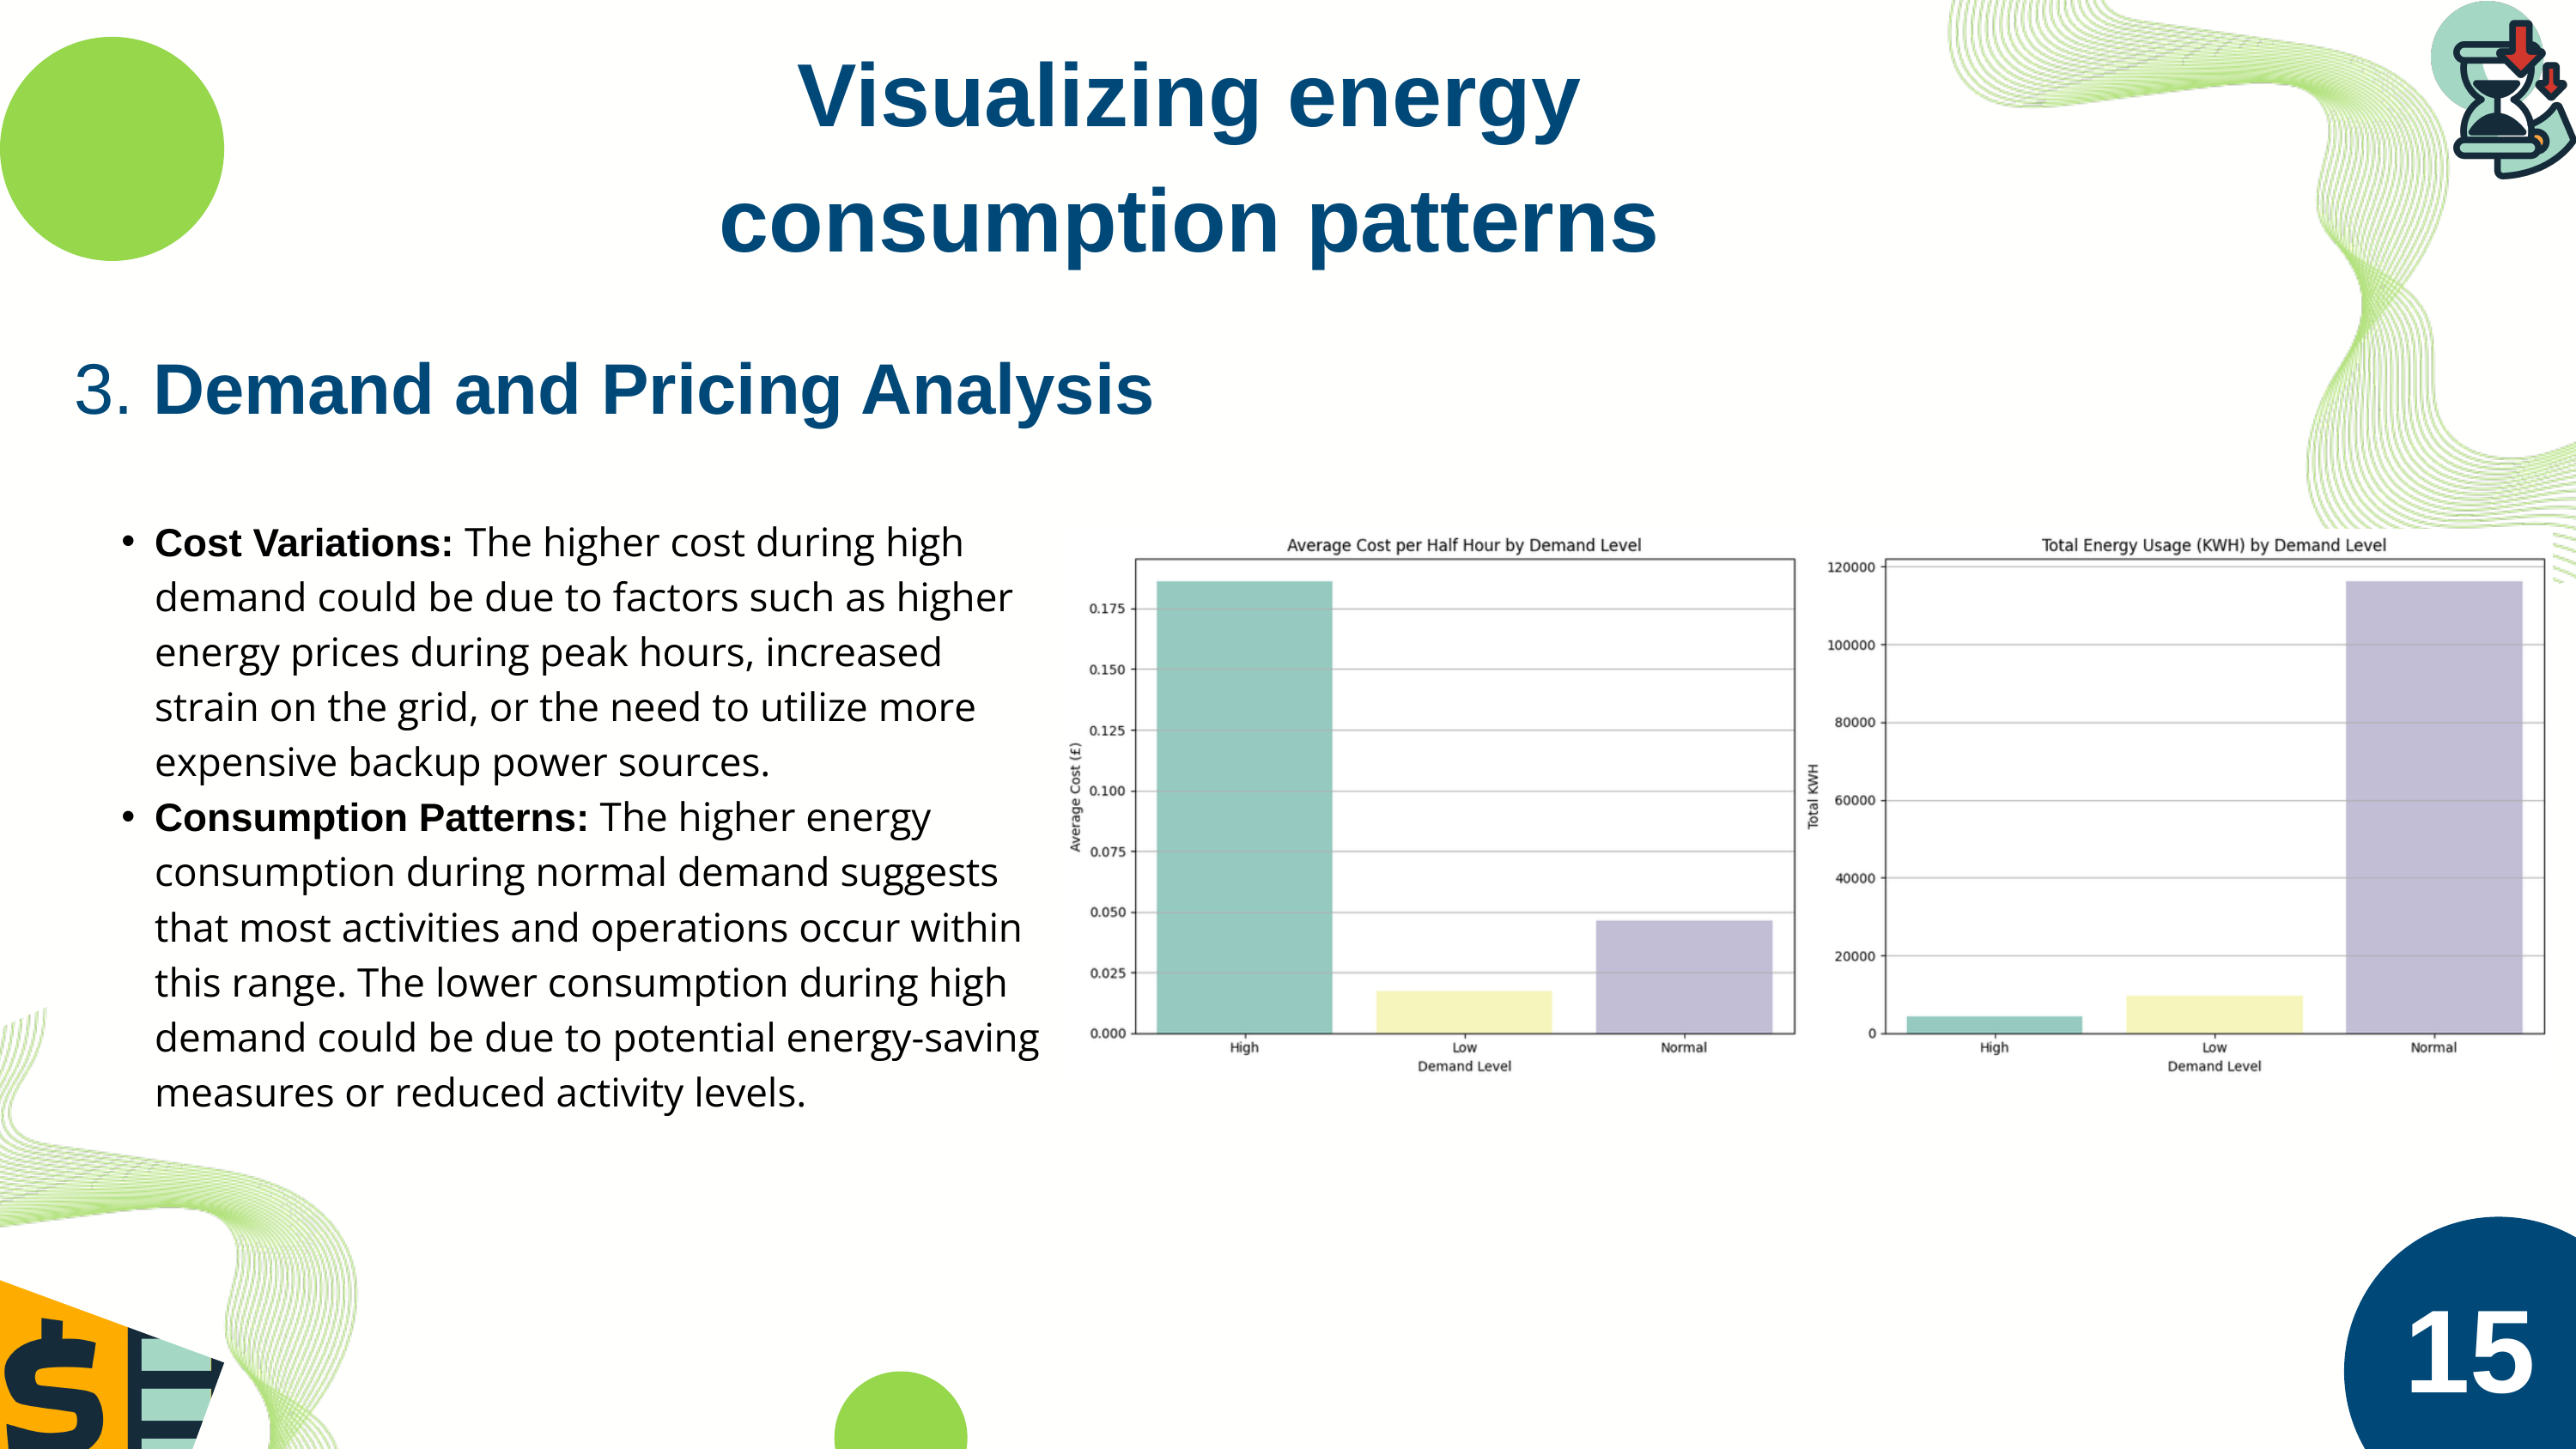

Visualizing energy consumption patterns

3. Demand and Pricing Analysis
Cost Variations: The higher cost during high demand could be due to factors such as higher energy prices during peak hours, increased strain on the grid, or the need to utilize more expensive backup power sources.
Consumption Patterns: The higher energy consumption during normal demand suggests that most activities and operations occur within this range. The lower consumption during high demand could be due to potential energy-saving measures or reduced activity levels.

15